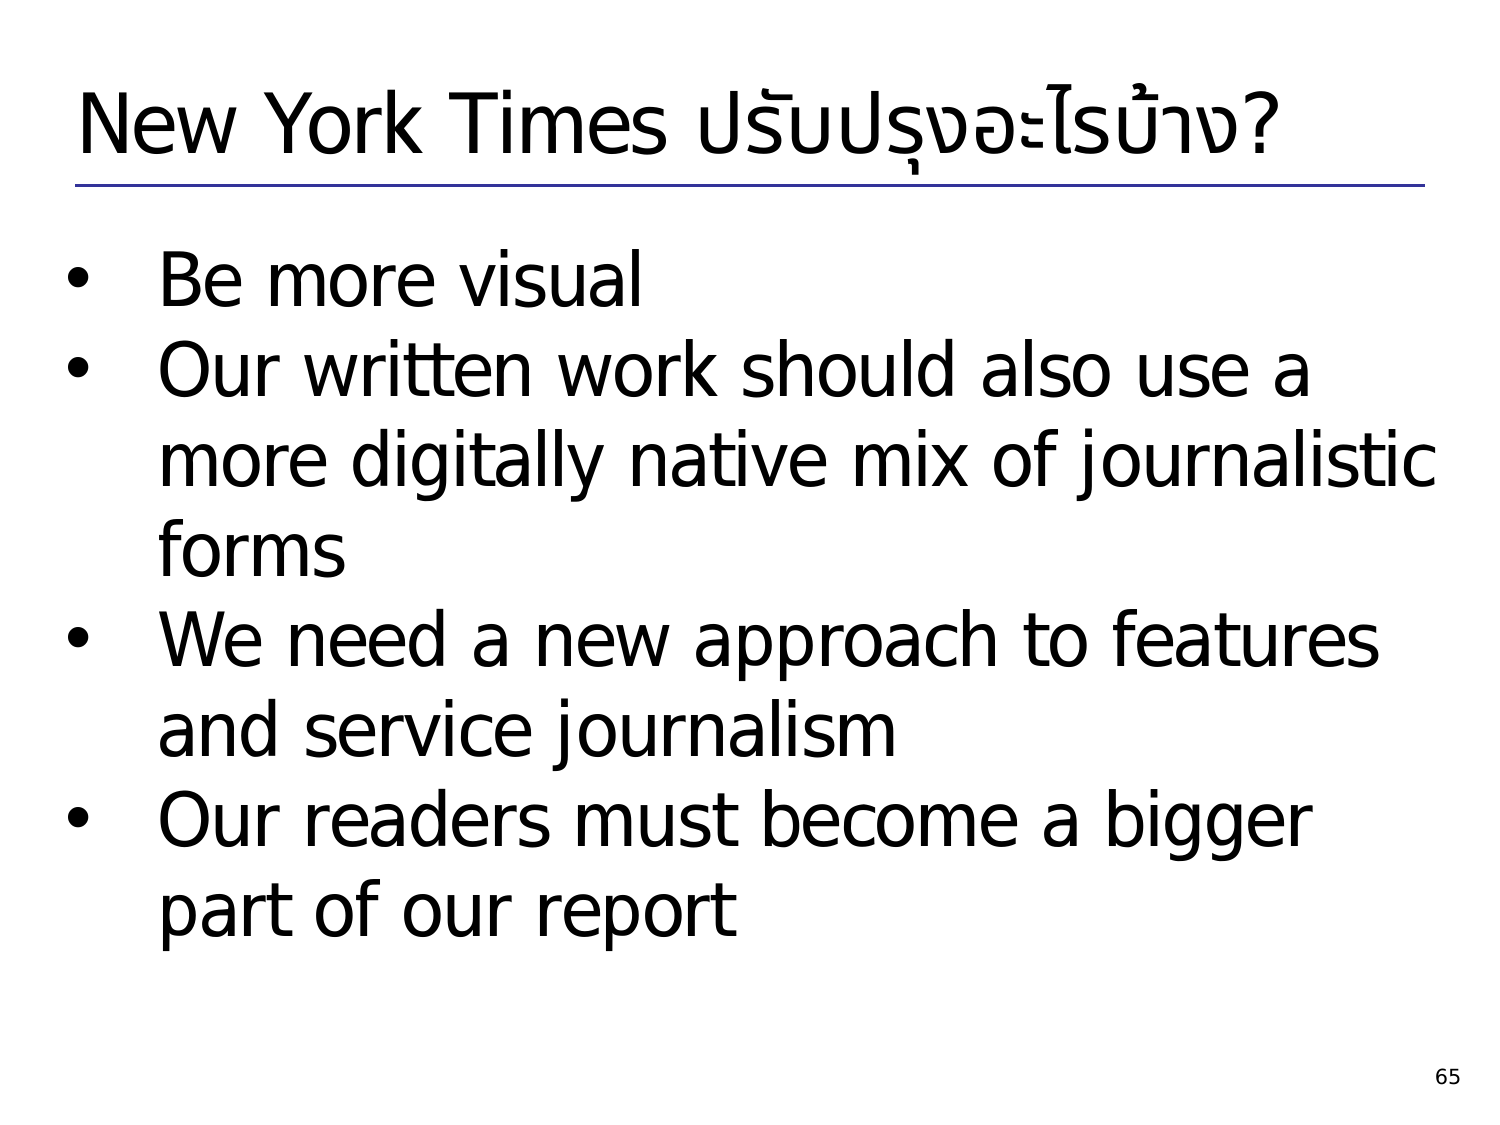

New York Times ปรับปรุงอะไรบ้าง?
Be more visual
Our written work should also use a more digitally native mix of journalistic forms
We need a new approach to features and service journalism
Our readers must become a bigger part of our report
65